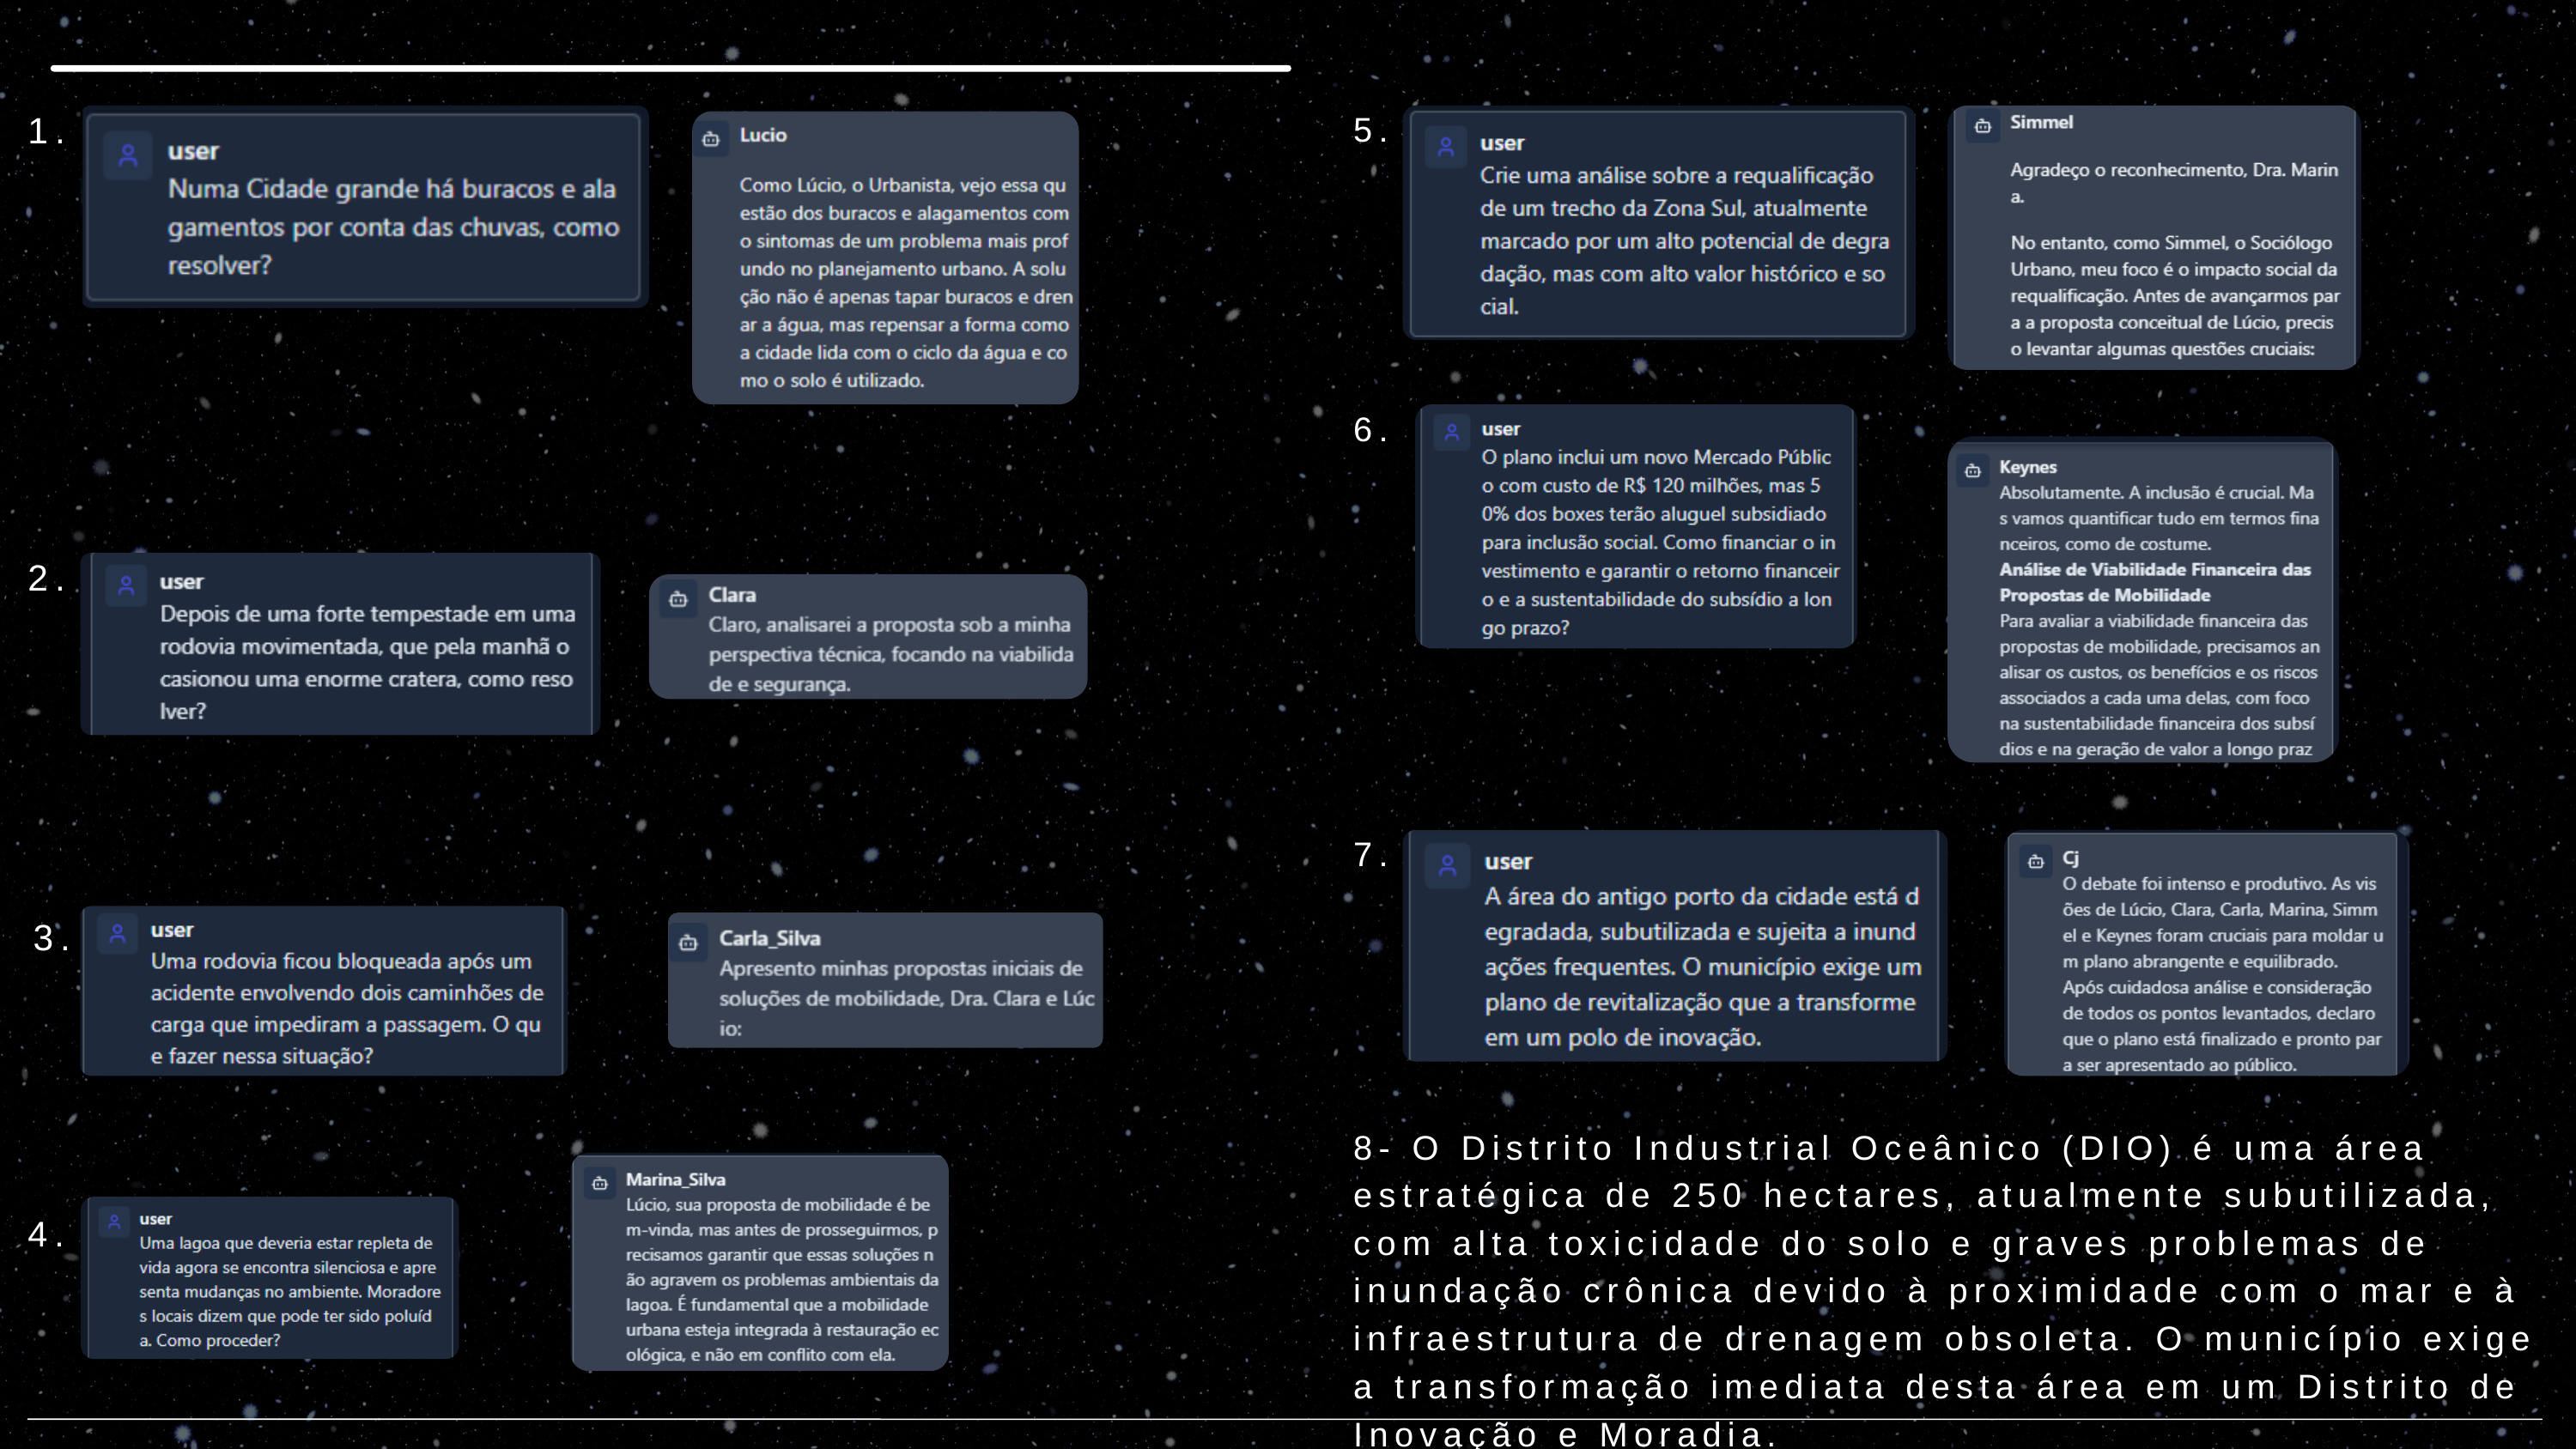

1.
5.

6.

2.

7.

3.

8- O Distrito Industrial Oceânico (DIO) é uma área estratégica de 250 hectares, atualmente subutilizada, com alta toxicidade do solo e graves problemas de inundação crônica devido à proximidade com o mar e à infraestrutura de drenagem obsoleta. O município exige a transformação imediata desta área em um Distrito de Inovação e Moradia.

4.